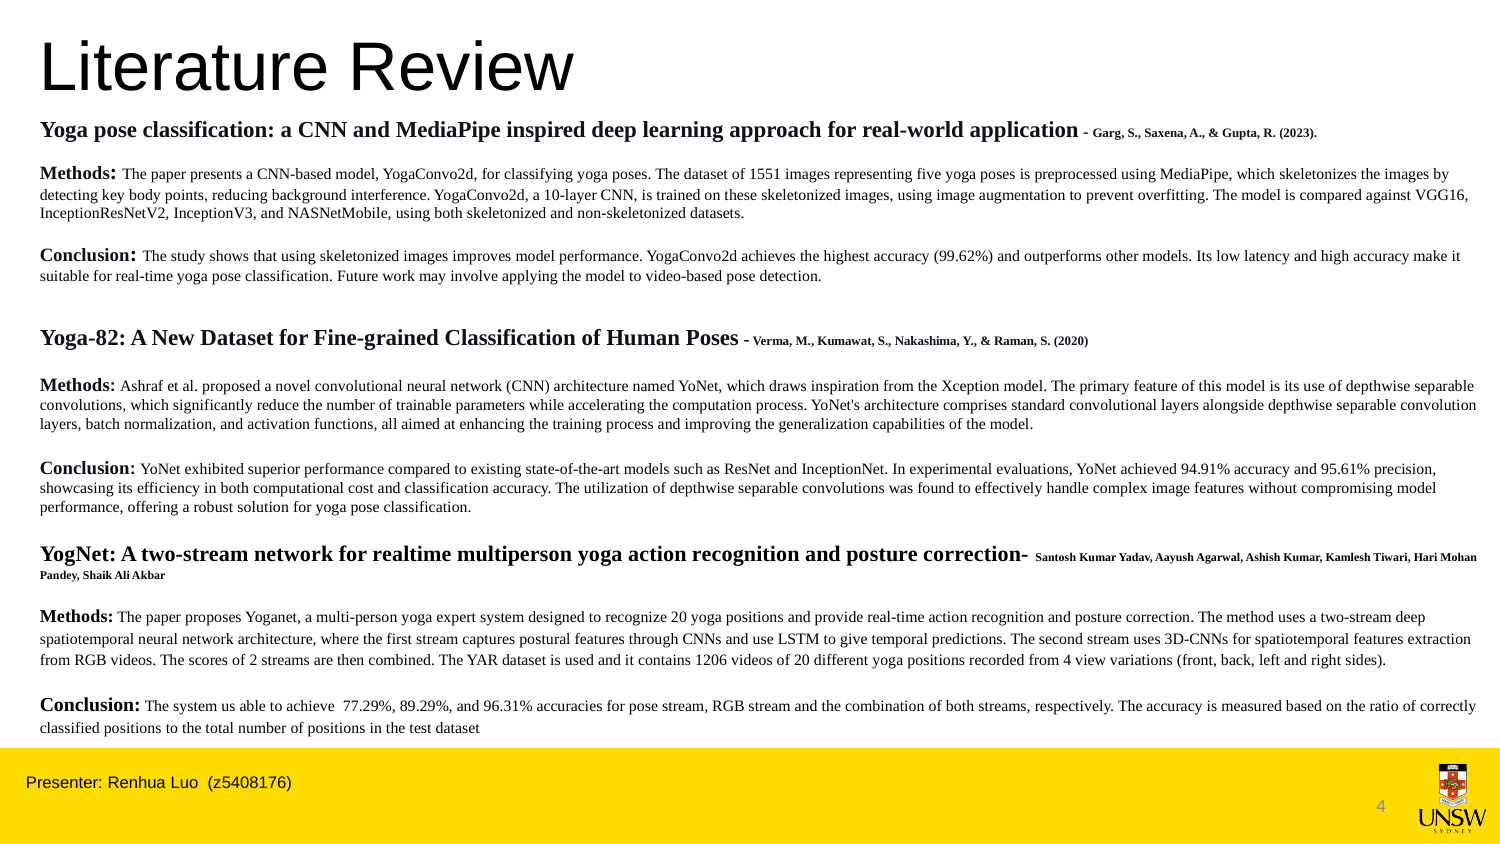

# Literature Review
Yoga pose classification: a CNN and MediaPipe inspired deep learning approach for real-world application - Garg, S., Saxena, A., & Gupta, R. (2023).

Methods: The paper presents a CNN-based model, YogaConvo2d, for classifying yoga poses. The dataset of 1551 images representing five yoga poses is preprocessed using MediaPipe, which skeletonizes the images by detecting key body points, reducing background interference. YogaConvo2d, a 10-layer CNN, is trained on these skeletonized images, using image augmentation to prevent overfitting. The model is compared against VGG16, InceptionResNetV2, InceptionV3, and NASNetMobile, using both skeletonized and non-skeletonized datasets.

Conclusion: The study shows that using skeletonized images improves model performance. YogaConvo2d achieves the highest accuracy (99.62%) and outperforms other models. Its low latency and high accuracy make it suitable for real-time yoga pose classification. Future work may involve applying the model to video-based pose detection.

Yoga-82: A New Dataset for Fine-grained Classification of Human Poses - Verma, M., Kumawat, S., Nakashima, Y., & Raman, S. (2020)

Methods: Ashraf et al. proposed a novel convolutional neural network (CNN) architecture named YoNet, which draws inspiration from the Xception model. The primary feature of this model is its use of depthwise separable convolutions, which significantly reduce the number of trainable parameters while accelerating the computation process. YoNet's architecture comprises standard convolutional layers alongside depthwise separable convolution layers, batch normalization, and activation functions, all aimed at enhancing the training process and improving the generalization capabilities of the model.

Conclusion: YoNet exhibited superior performance compared to existing state-of-the-art models such as ResNet and InceptionNet. In experimental evaluations, YoNet achieved 94.91% accuracy and 95.61% precision, showcasing its efficiency in both computational cost and classification accuracy. The utilization of depthwise separable convolutions was found to effectively handle complex image features without compromising model performance, offering a robust solution for yoga pose classification.
YogNet: A two-stream network for realtime multiperson yoga action recognition and posture correction- Santosh Kumar Yadav, Aayush Agarwal, Ashish Kumar, Kamlesh Tiwari, Hari Mohan Pandey, Shaik Ali Akbar
Methods: The paper proposes Yoganet, a multi-person yoga expert system designed to recognize 20 yoga positions and provide real-time action recognition and posture correction. The method uses a two-stream deep spatiotemporal neural network architecture, where the first stream captures postural features through CNNs and use LSTM to give temporal predictions. The second stream uses 3D-CNNs for spatiotemporal features extraction from RGB videos. The scores of 2 streams are then combined. The YAR dataset is used and it contains 1206 videos of 20 different yoga positions recorded from 4 view variations (front, back, left and right sides).
Conclusion: The system us able to achieve  77.29%, 89.29%, and 96.31% accuracies for pose stream, RGB stream and the combination of both streams, respectively. The accuracy is measured based on the ratio of correctly classified positions to the total number of positions in the test dataset
Presenter: Renhua Luo  (z5408176)
4